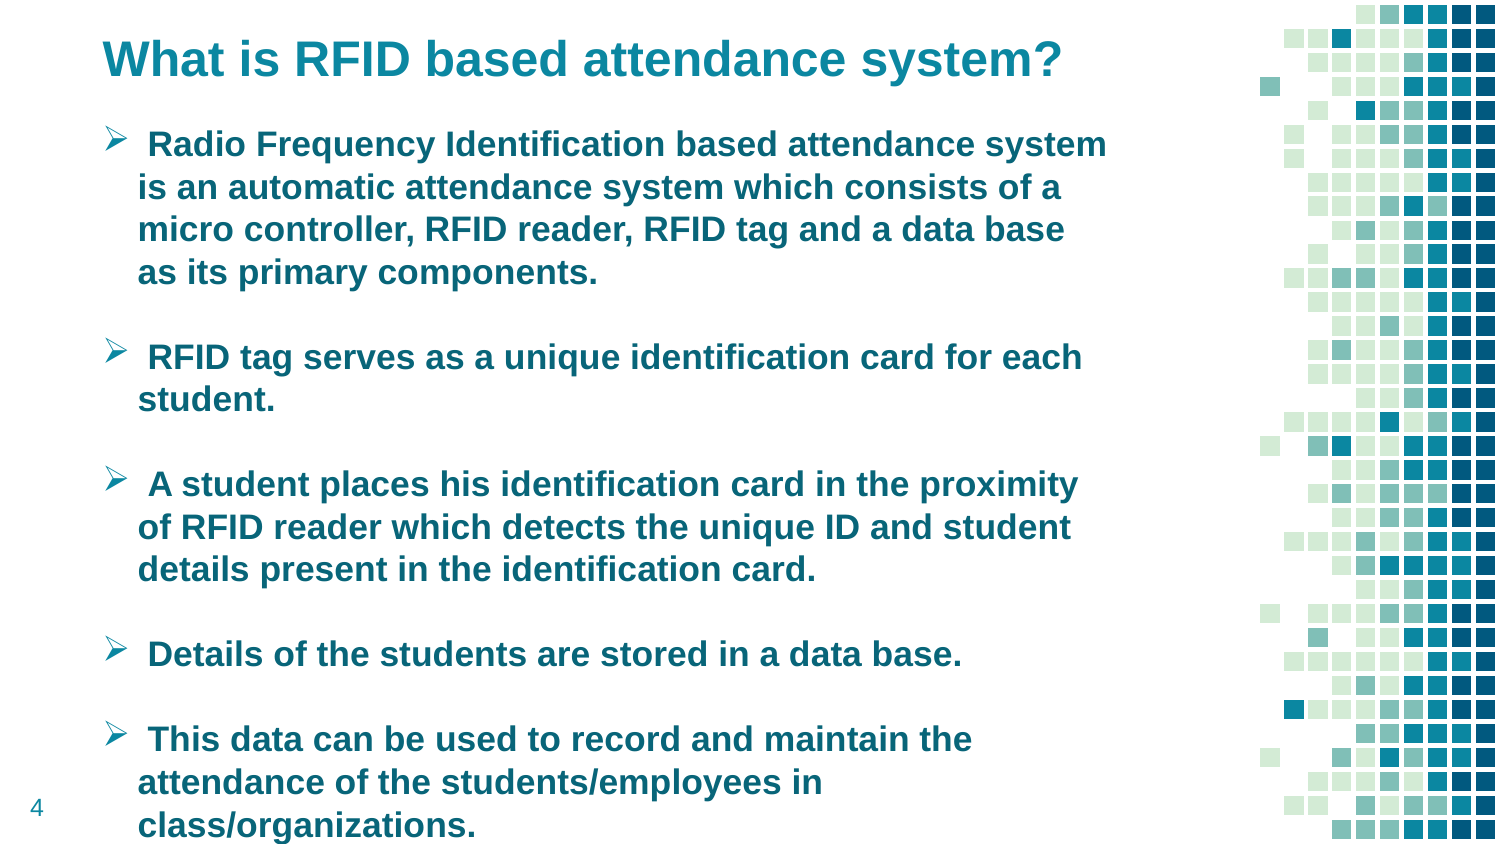

# What is RFID based attendance system?
 Radio Frequency Identification based attendance system is an automatic attendance system which consists of a micro controller, RFID reader, RFID tag and a data base as its primary components.

 RFID tag serves as a unique identification card for each student.

 A student places his identification card in the proximity of RFID reader which detects the unique ID and student details present in the identification card.

 Details of the students are stored in a data base.

 This data can be used to record and maintain the attendance of the students/employees in class/organizations.
4